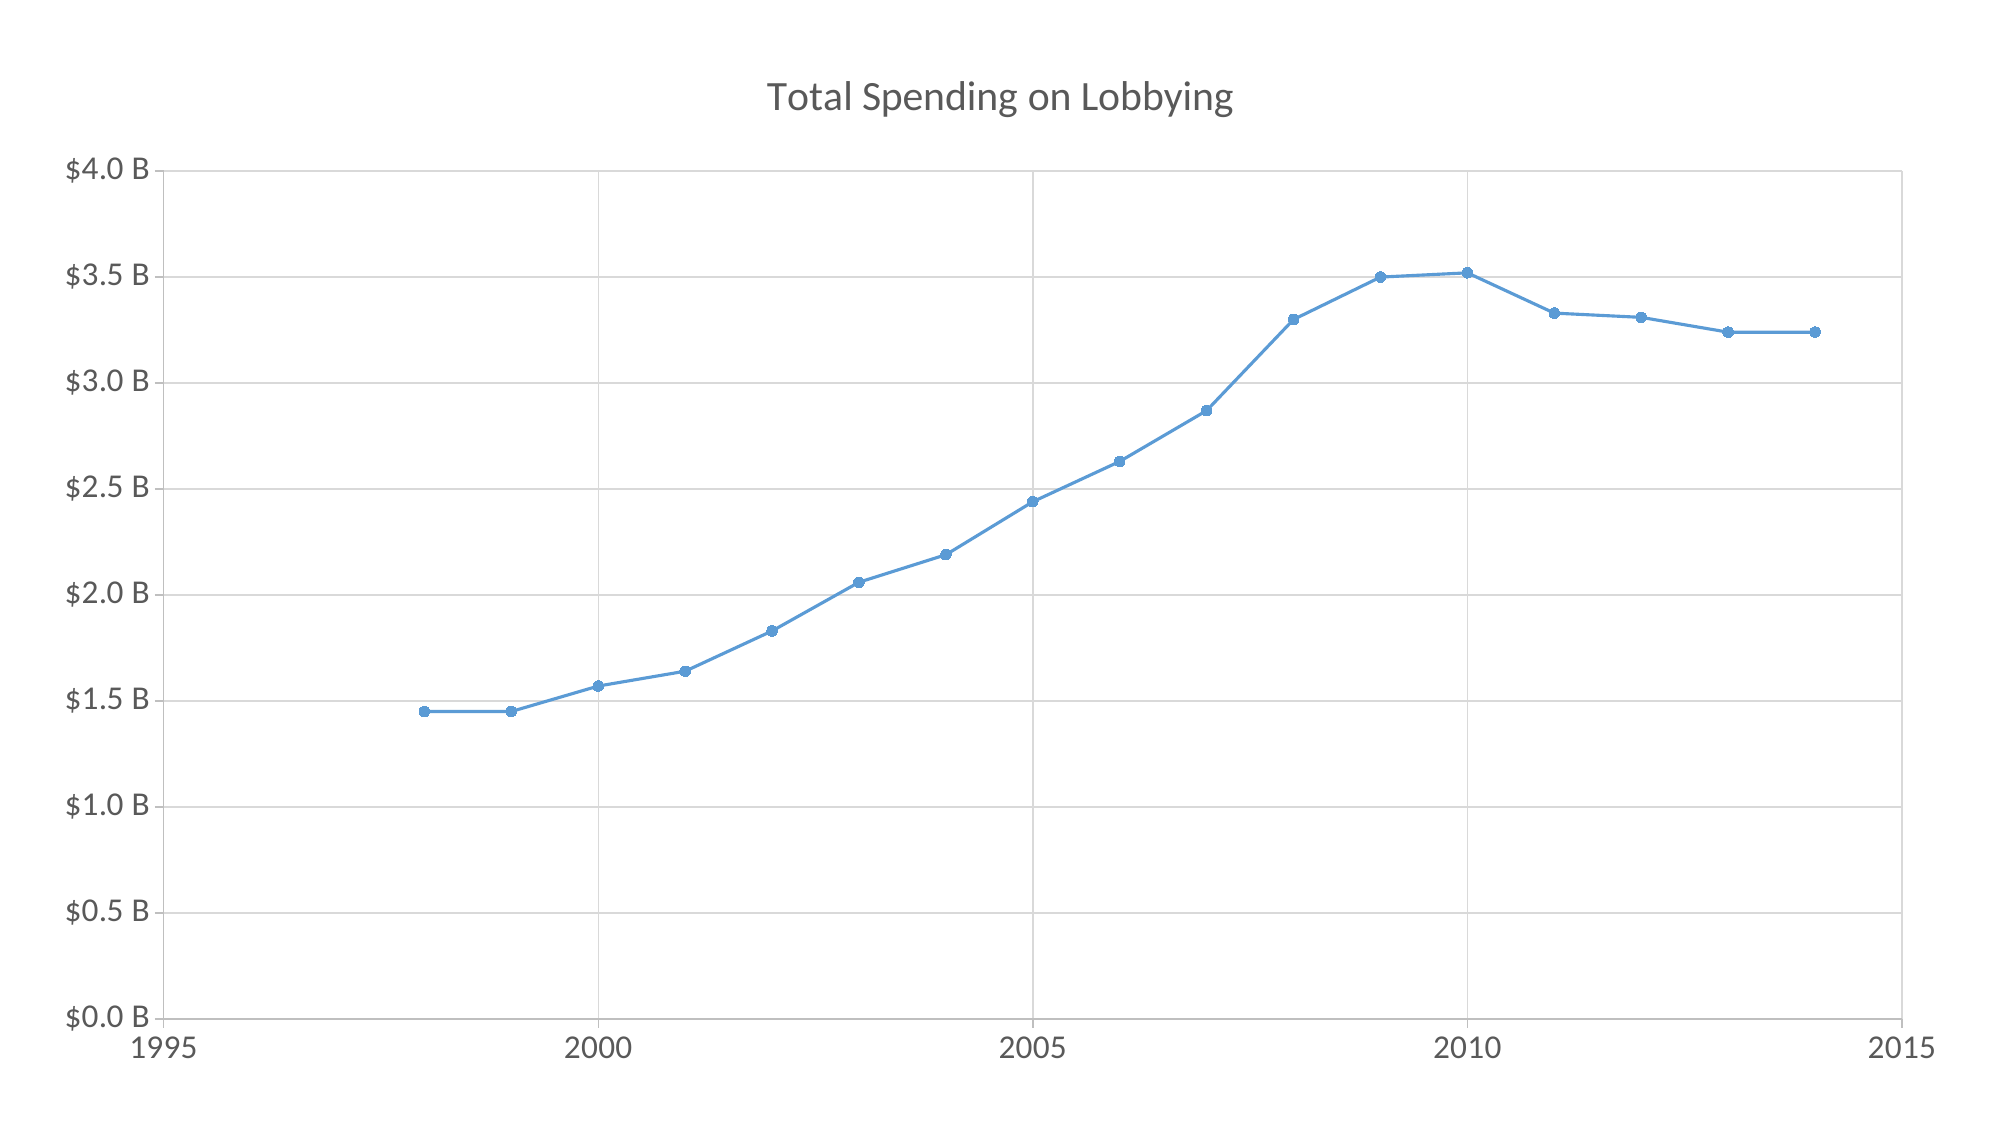

### Chart: Total Spending on Lobbying

| Category | Total Spending |
|---|---|